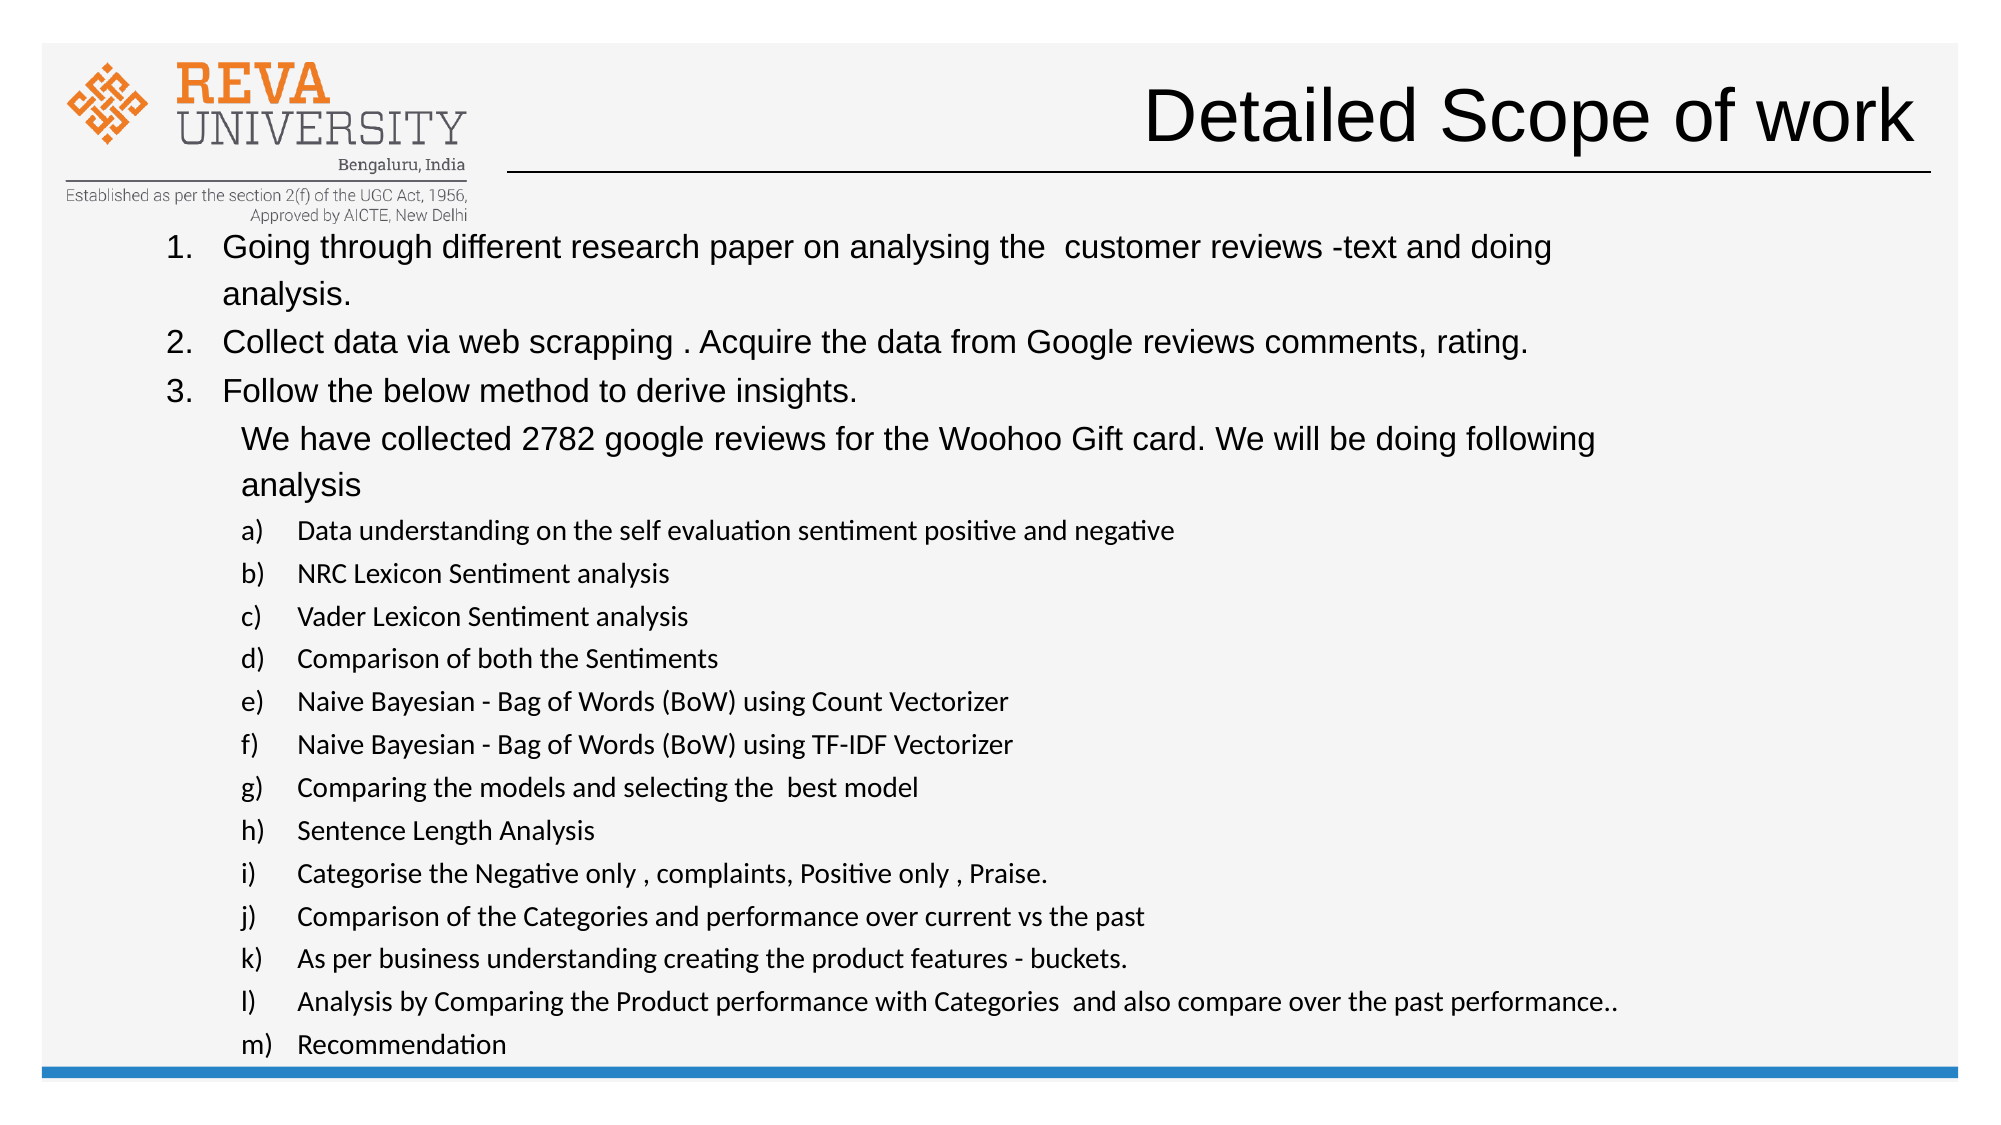

# Detailed Scope of work
Going through different research paper on analysing the  customer reviews -text and doing analysis.
Collect data via web scrapping . Acquire the data from Google reviews comments, rating.
Follow the below method to derive insights.
We have collected 2782 google reviews for the Woohoo Gift card. We will be doing following analysis
Data understanding on the self evaluation sentiment positive and negative
NRC Lexicon Sentiment analysis
Vader Lexicon Sentiment analysis
Comparison of both the Sentiments
Naive Bayesian - Bag of Words (BoW) using Count Vectorizer
Naive Bayesian - Bag of Words (BoW) using TF-IDF Vectorizer
Comparing the models and selecting the  best model
Sentence Length Analysis
Categorise the Negative only , complaints, Positive only , Praise.
Comparison of the Categories and performance over current vs the past
As per business understanding creating the product features - buckets.
Analysis by Comparing the Product performance with Categories  and also compare over the past performance..
Recommendation